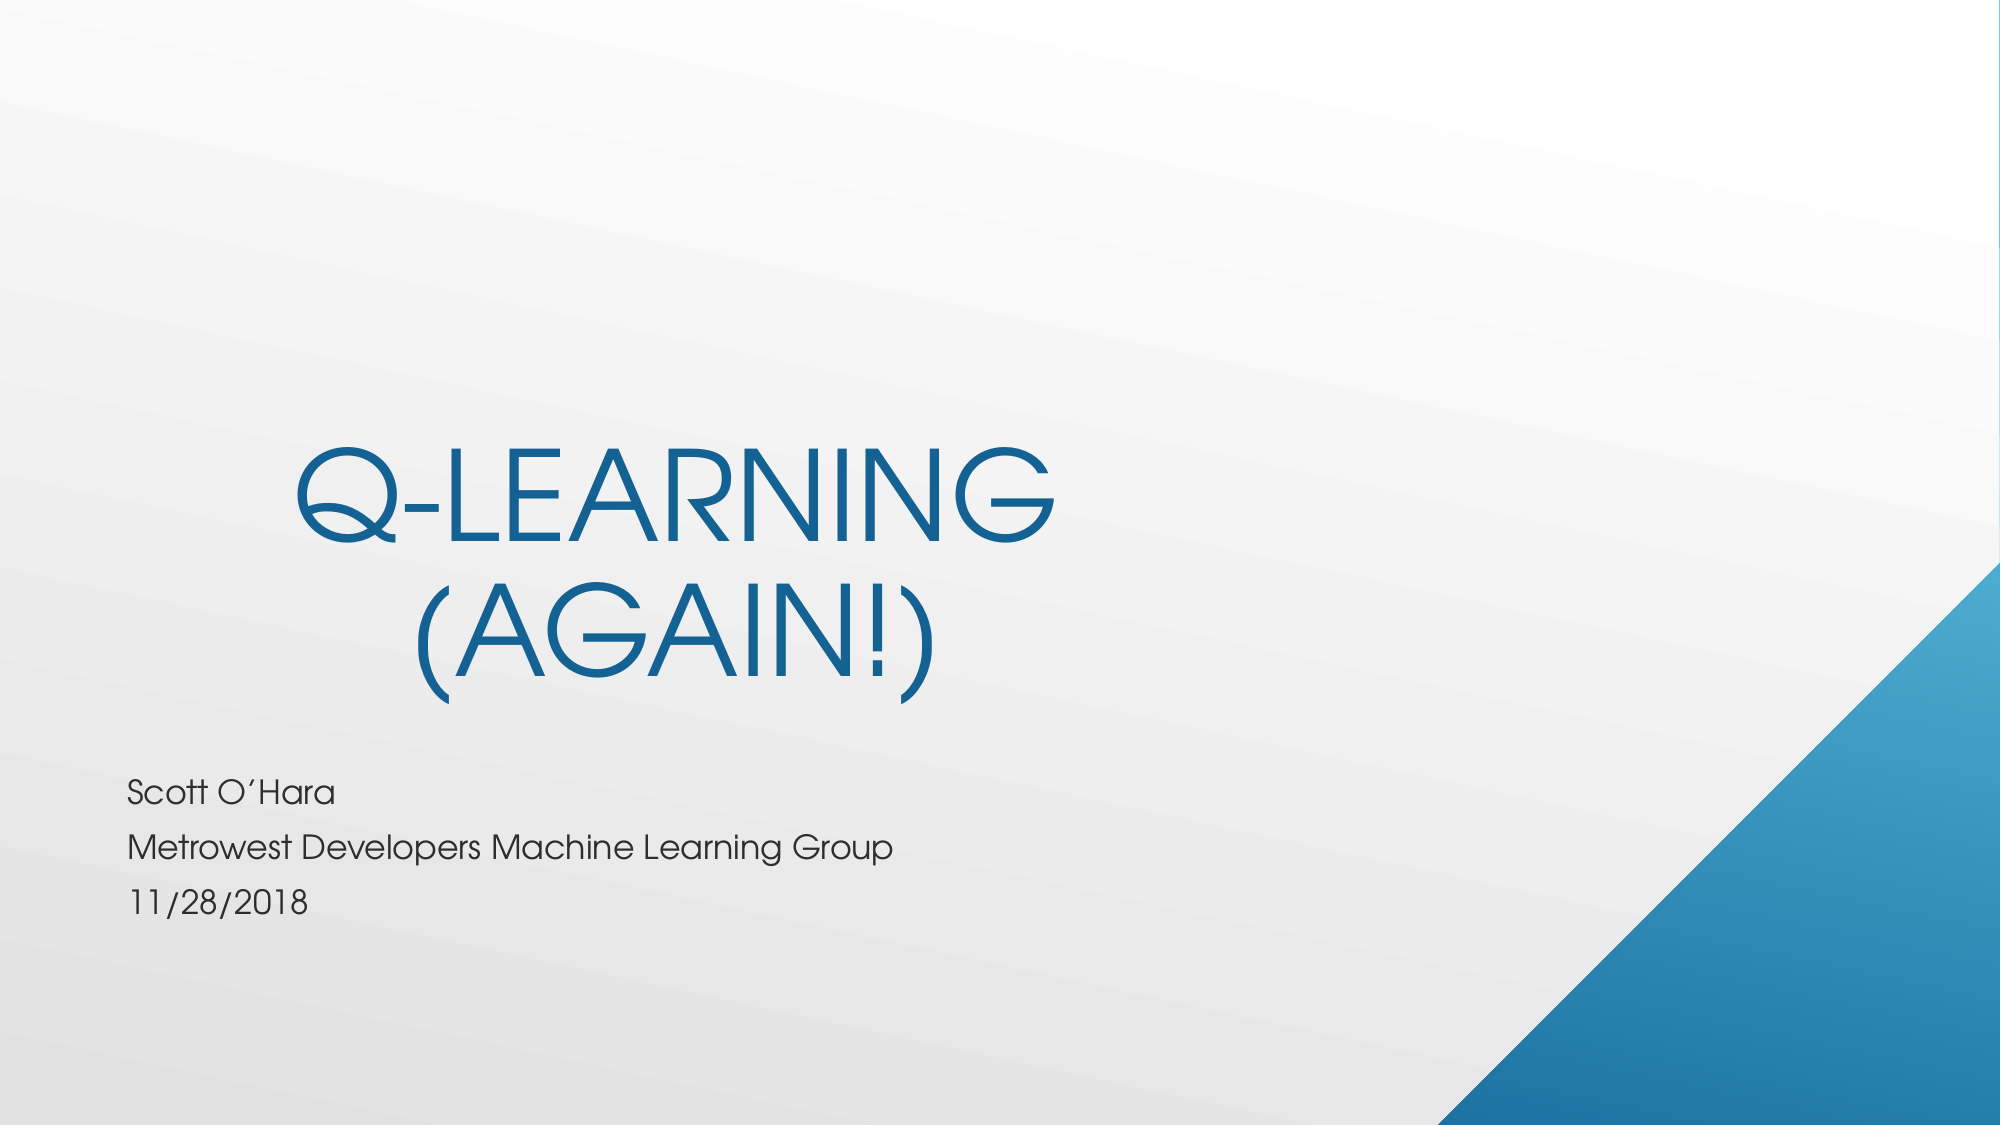

# Q-Learning (Again!)
Scott O’Hara
Metrowest Developers Machine Learning Group
11/28/2018